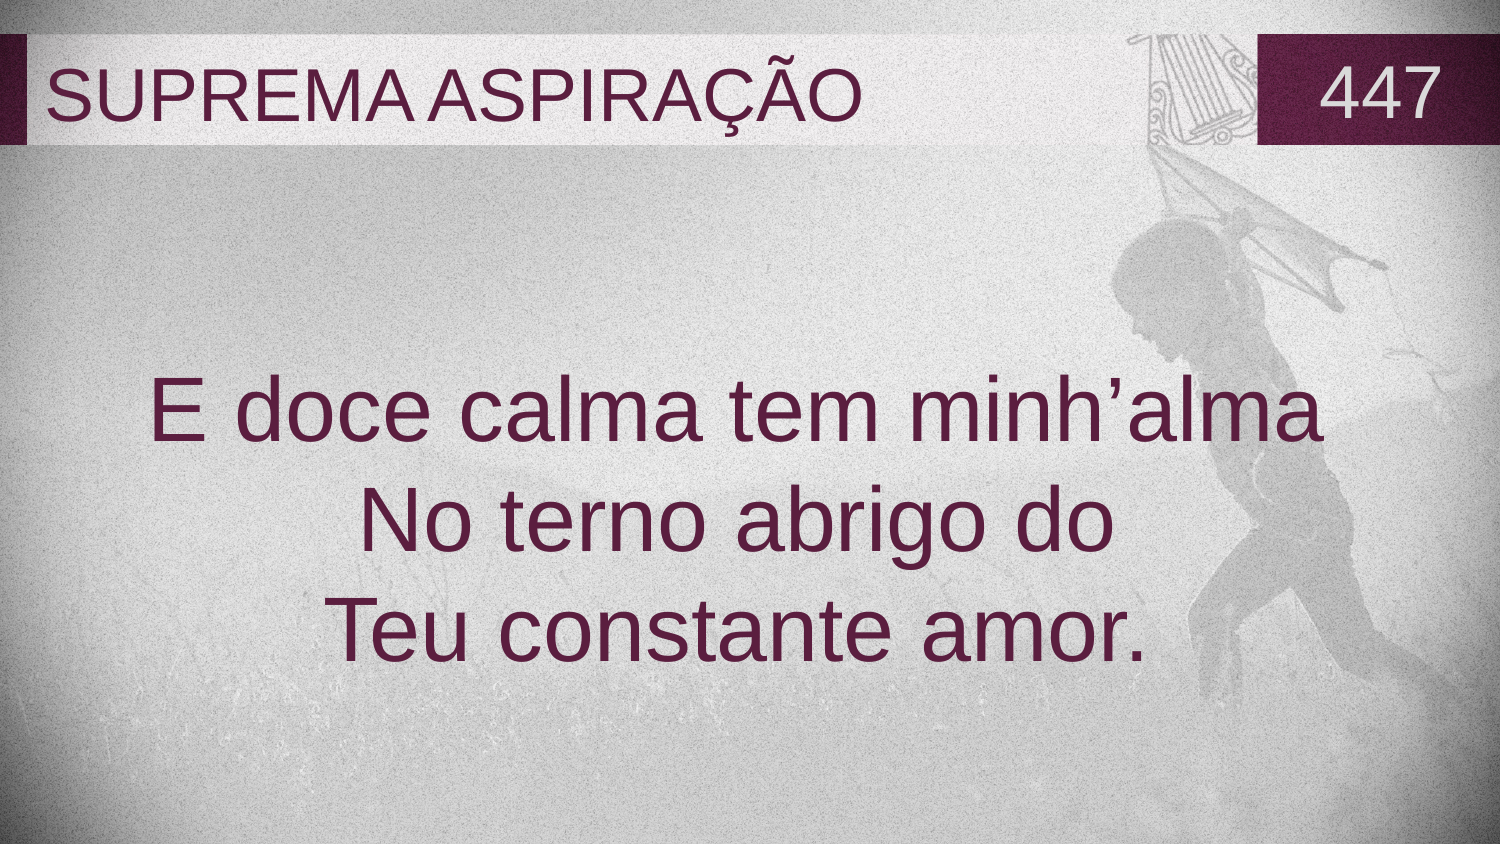

# SUPREMA ASPIRAÇÃO
447
E doce calma tem minh’alma
No terno abrigo do
Teu constante amor.